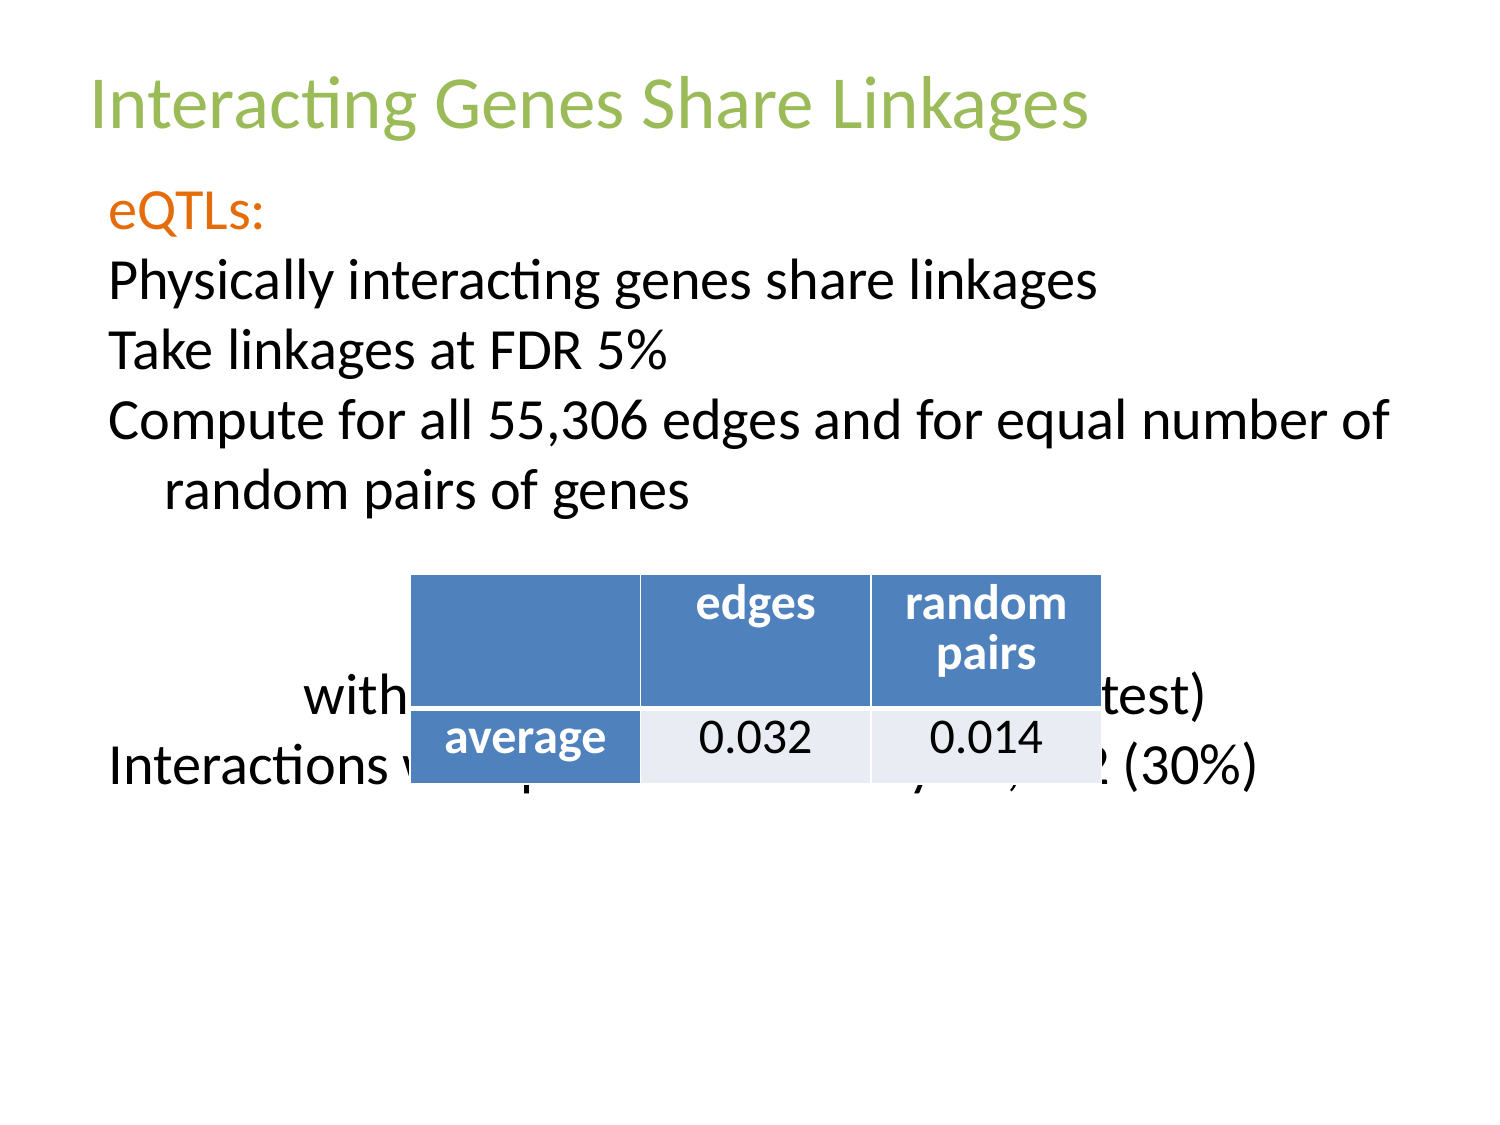

Interacting Genes Share Linkages
eQTLs:
Physically interacting genes share linkages
Take linkages at FDR 5%
Compute for all 55,306 edges and for equal number of random pairs of genes

with reported p-value = 0 (WMW test)
Interactions with positive similarity 16,582 (30%)
|  | edges | random pairs |
| --- | --- | --- |
| average | 0.032 | 0.014 |